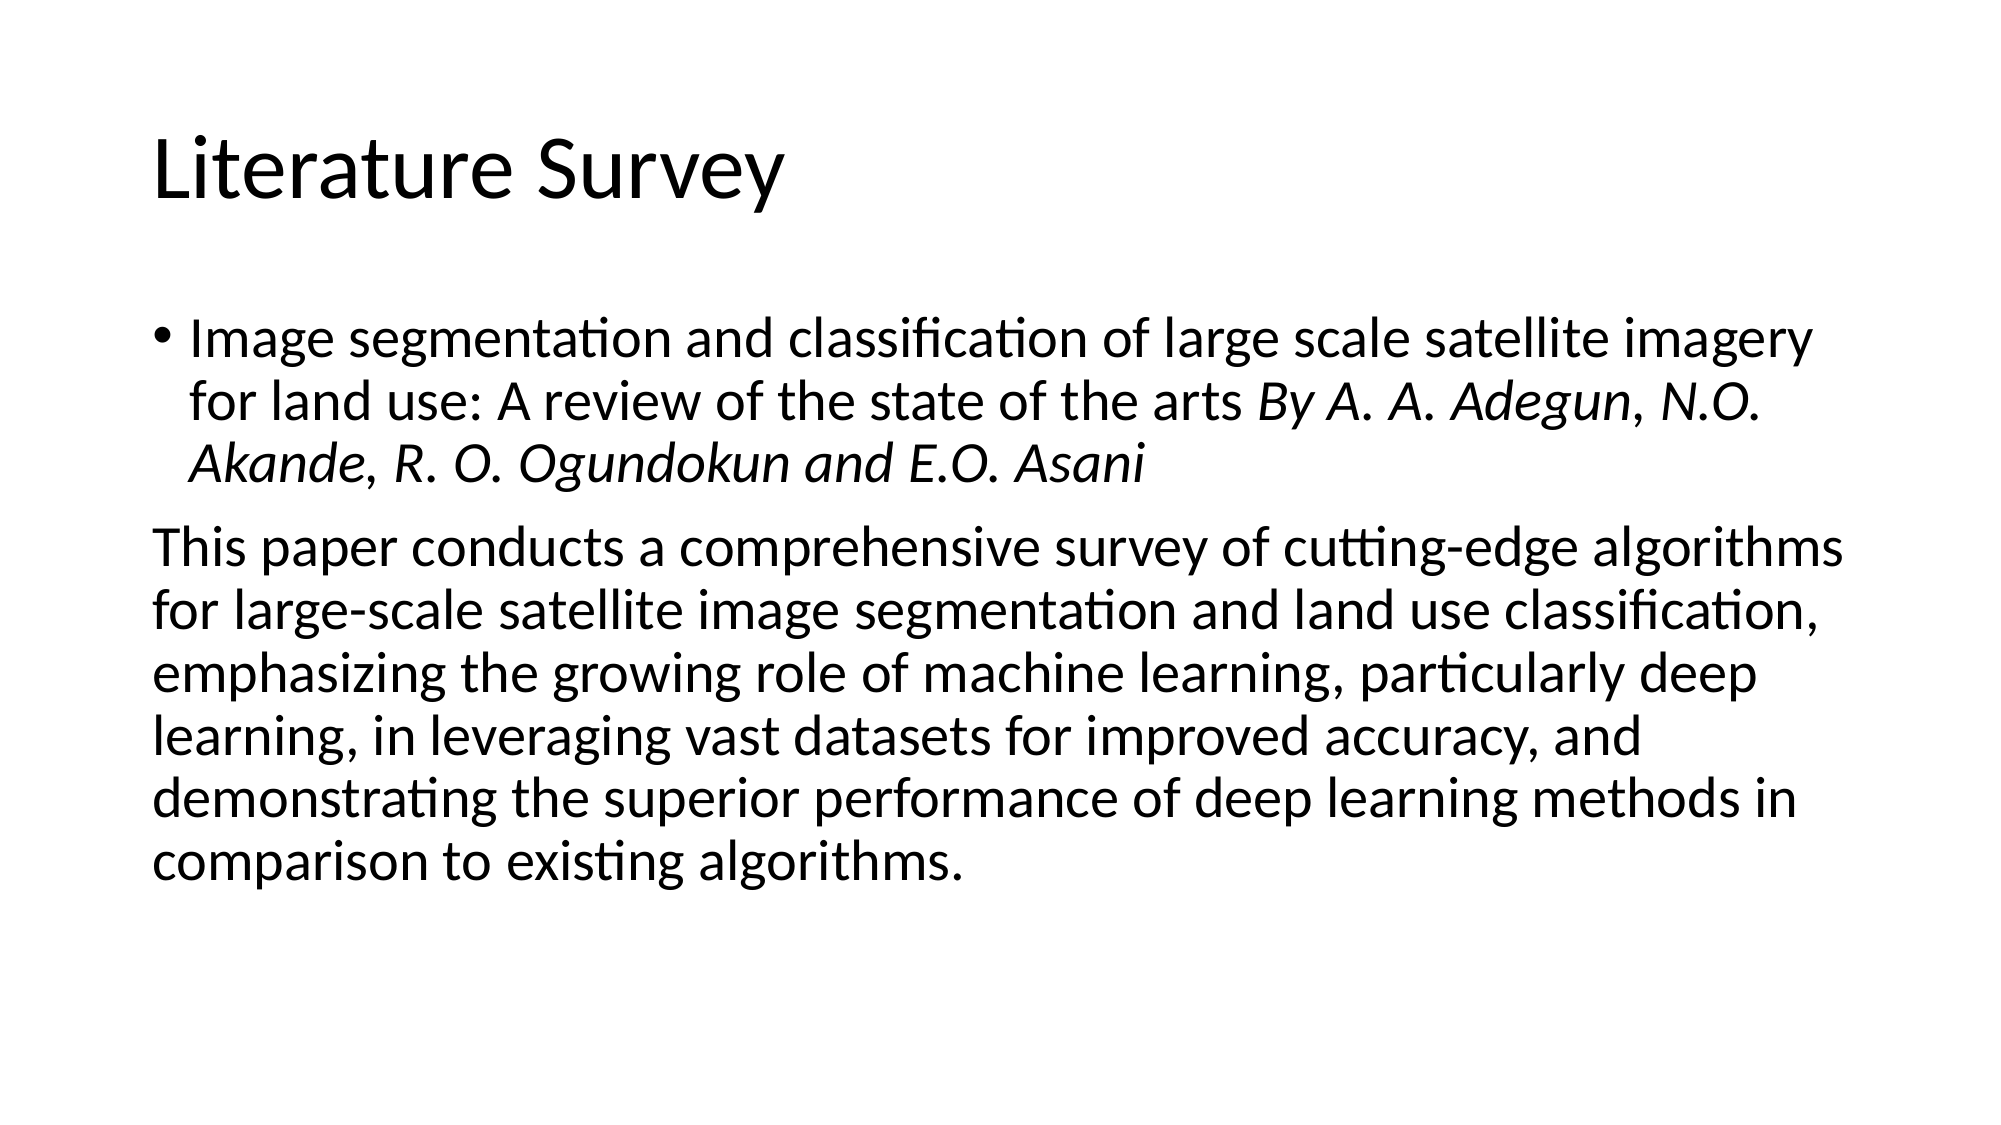

# Literature Survey
Image segmentation and classification of large scale satellite imagery for land use: A review of the state of the arts By A. A. Adegun, N.O. Akande, R. O. Ogundokun and E.O. Asani
This paper conducts a comprehensive survey of cutting-edge algorithms for large-scale satellite image segmentation and land use classification, emphasizing the growing role of machine learning, particularly deep learning, in leveraging vast datasets for improved accuracy, and demonstrating the superior performance of deep learning methods in comparison to existing algorithms.